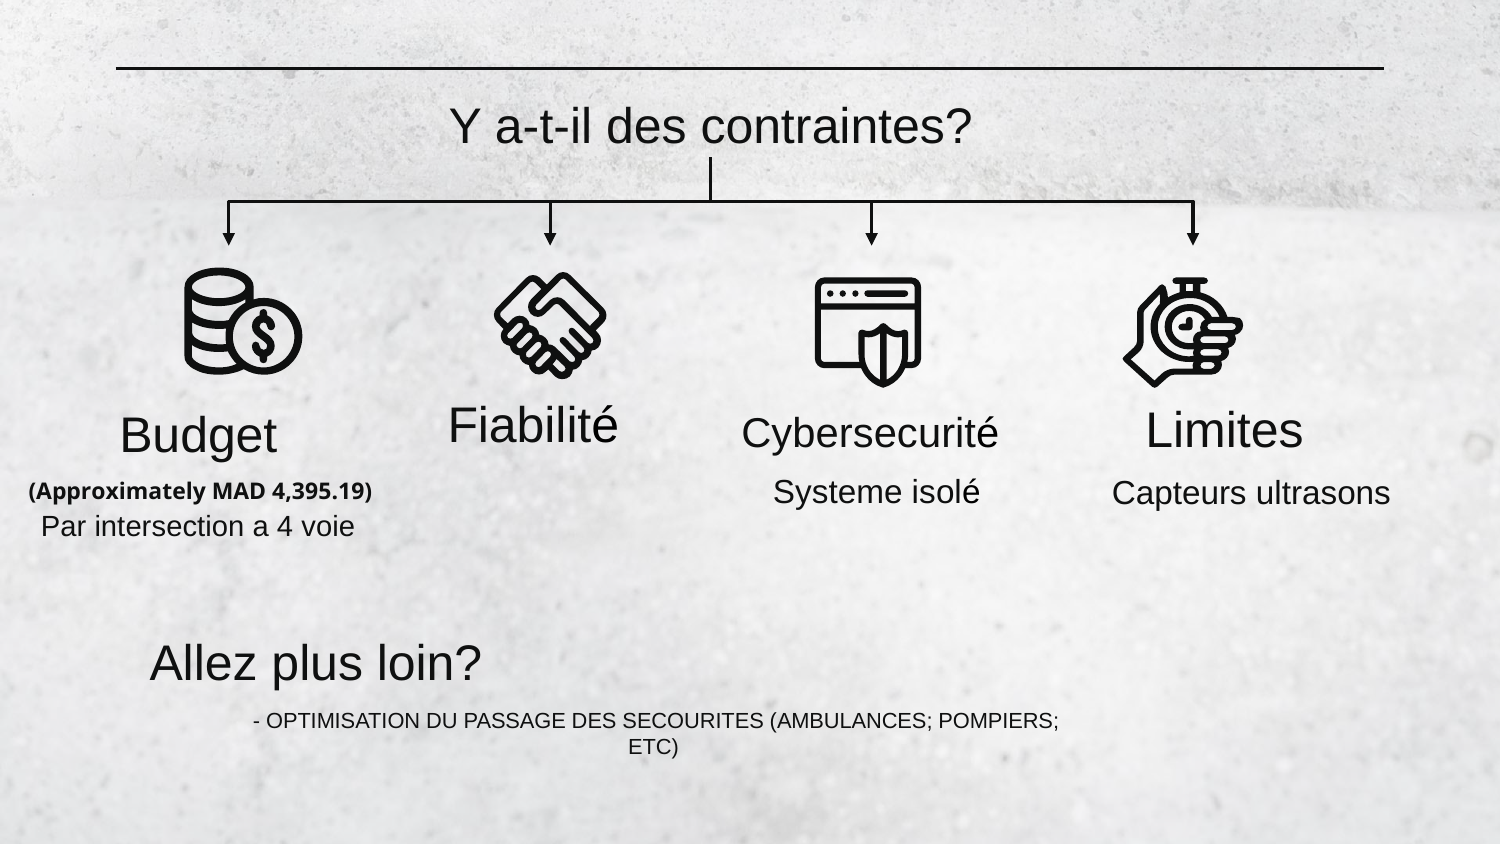

Y a-t-il des contraintes?

Fiabilité
Cybersecurité
Limites
Budget
(Approximately MAD 4,395.19)
Systeme isolé
Capteurs ultrasons
Par intersection a 4 voie
Allez plus loin?
- OPTIMISATION DU PASSAGE DES SECOURITES (AMBULANCES; POMPIERS; ETC)